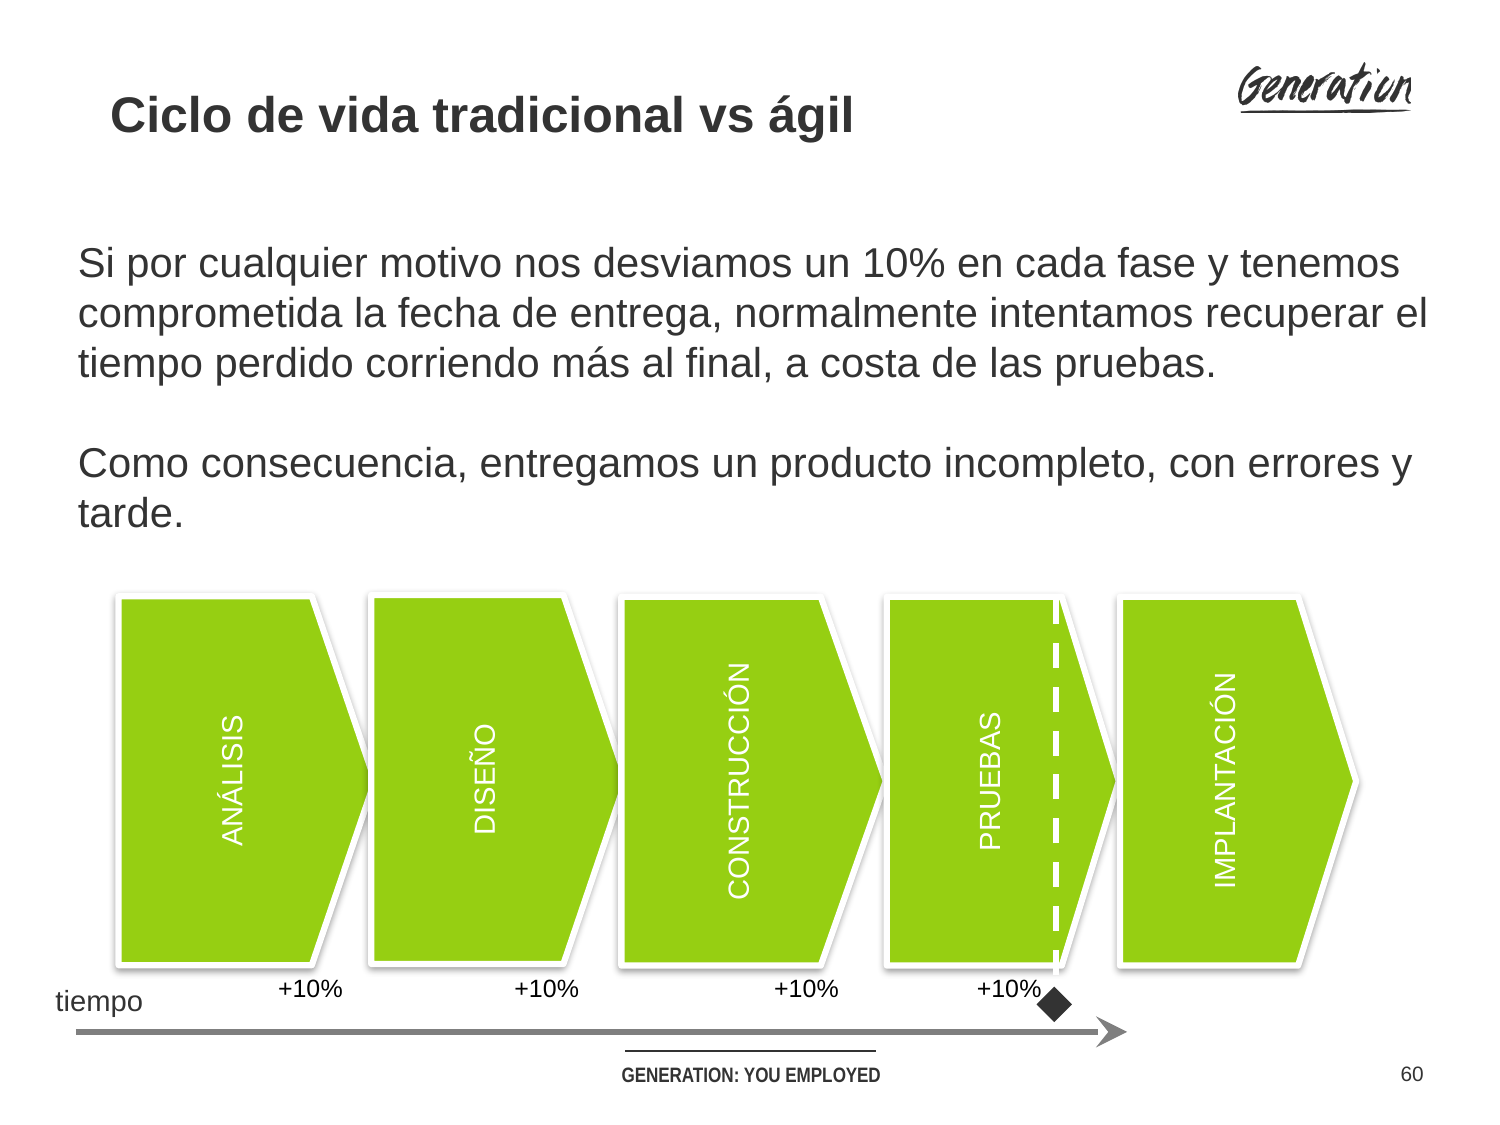

Ciclo de vida tradicional vs ágil
Si por cualquier motivo nos desviamos un 10% en cada fase y tenemos comprometida la fecha de entrega, normalmente intentamos recuperar el tiempo perdido corriendo más al final, a costa de las pruebas.

Como consecuencia, entregamos un producto incompleto, con errores y tarde.

CONSTRUCCIÓN
DISEÑO
ANÁLISIS
IMPLANTACIÓN
PRUEBAS
+10%
+10%
+10%
+10%
tiempo